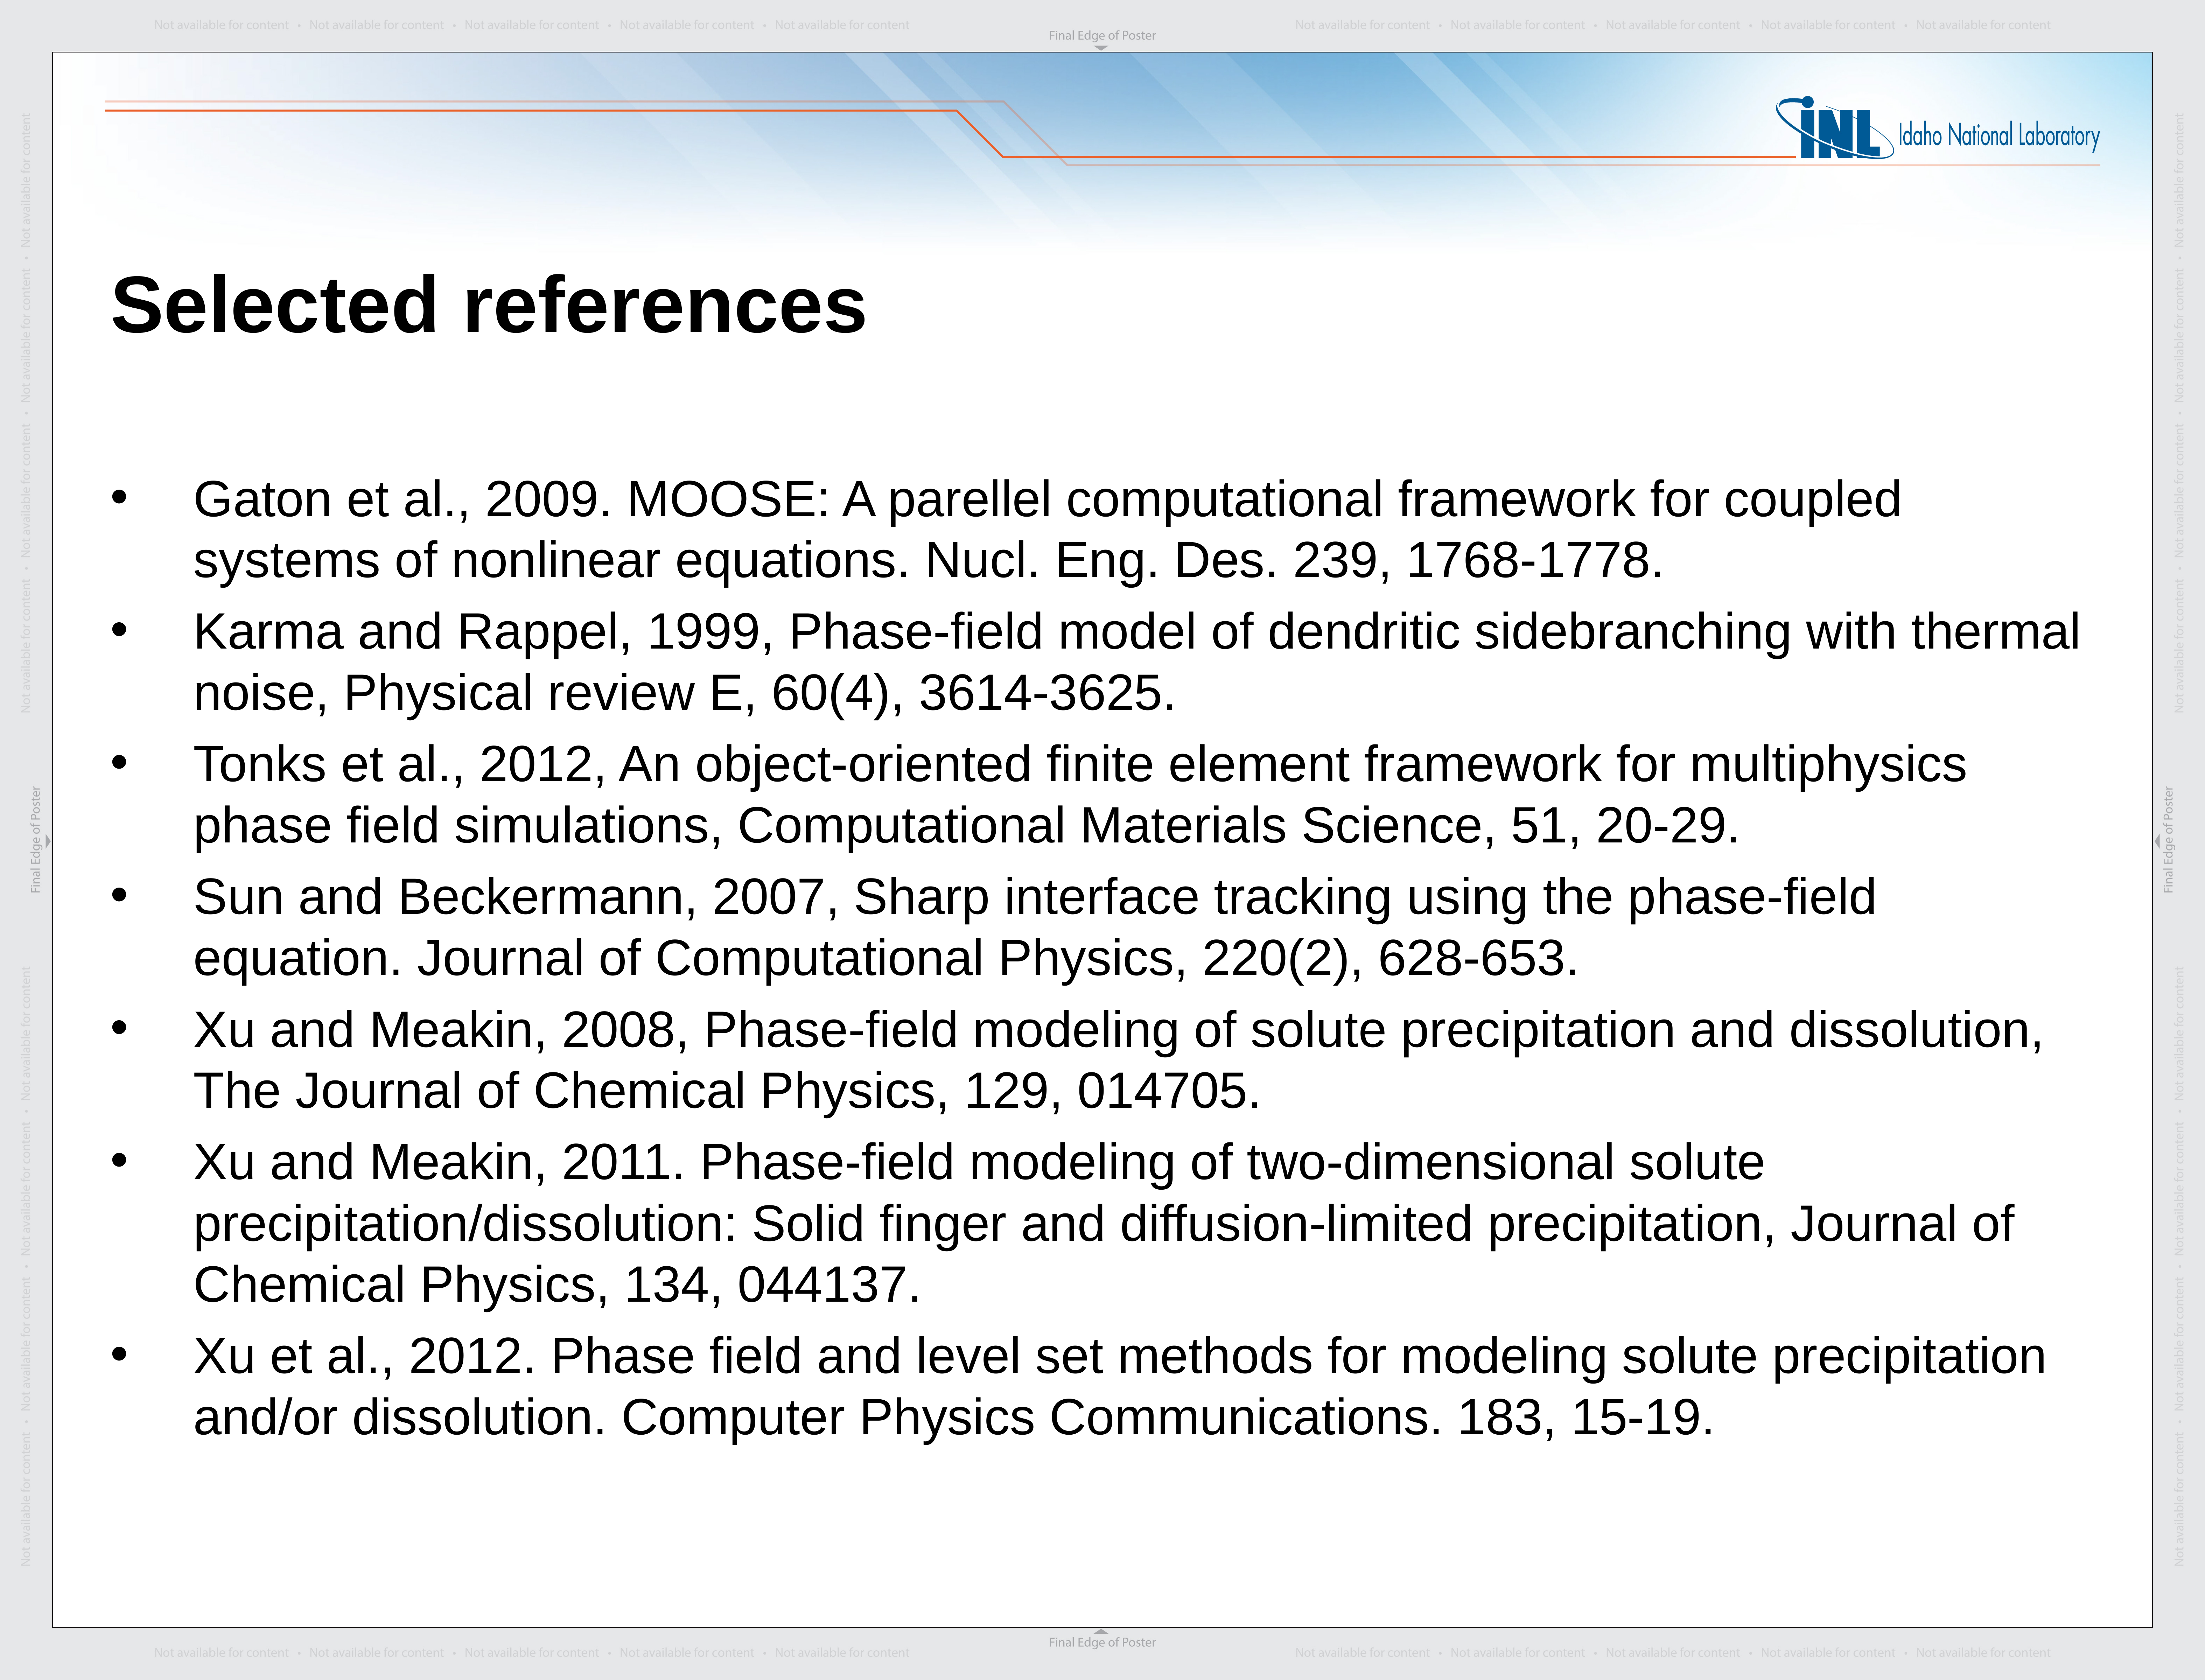

# Selected references

Gaton et al., 2009. MOOSE: A parellel computational framework for coupled systems of nonlinear equations. Nucl. Eng. Des. 239, 1768-1778.
Karma and Rappel, 1999, Phase-field model of dendritic sidebranching with thermal noise, Physical review E, 60(4), 3614-3625.
Tonks et al., 2012, An object-oriented finite element framework for multiphysics phase field simulations, Computational Materials Science, 51, 20-29.
Sun and Beckermann, 2007, Sharp interface tracking using the phase-field equation. Journal of Computational Physics, 220(2), 628-653.
Xu and Meakin, 2008, Phase-field modeling of solute precipitation and dissolution, The Journal of Chemical Physics, 129, 014705.
Xu and Meakin, 2011. Phase-field modeling of two-dimensional solute precipitation/dissolution: Solid finger and diffusion-limited precipitation, Journal of Chemical Physics, 134, 044137.
Xu et al., 2012. Phase field and level set methods for modeling solute precipitation and/or dissolution. Computer Physics Communications. 183, 15-19.